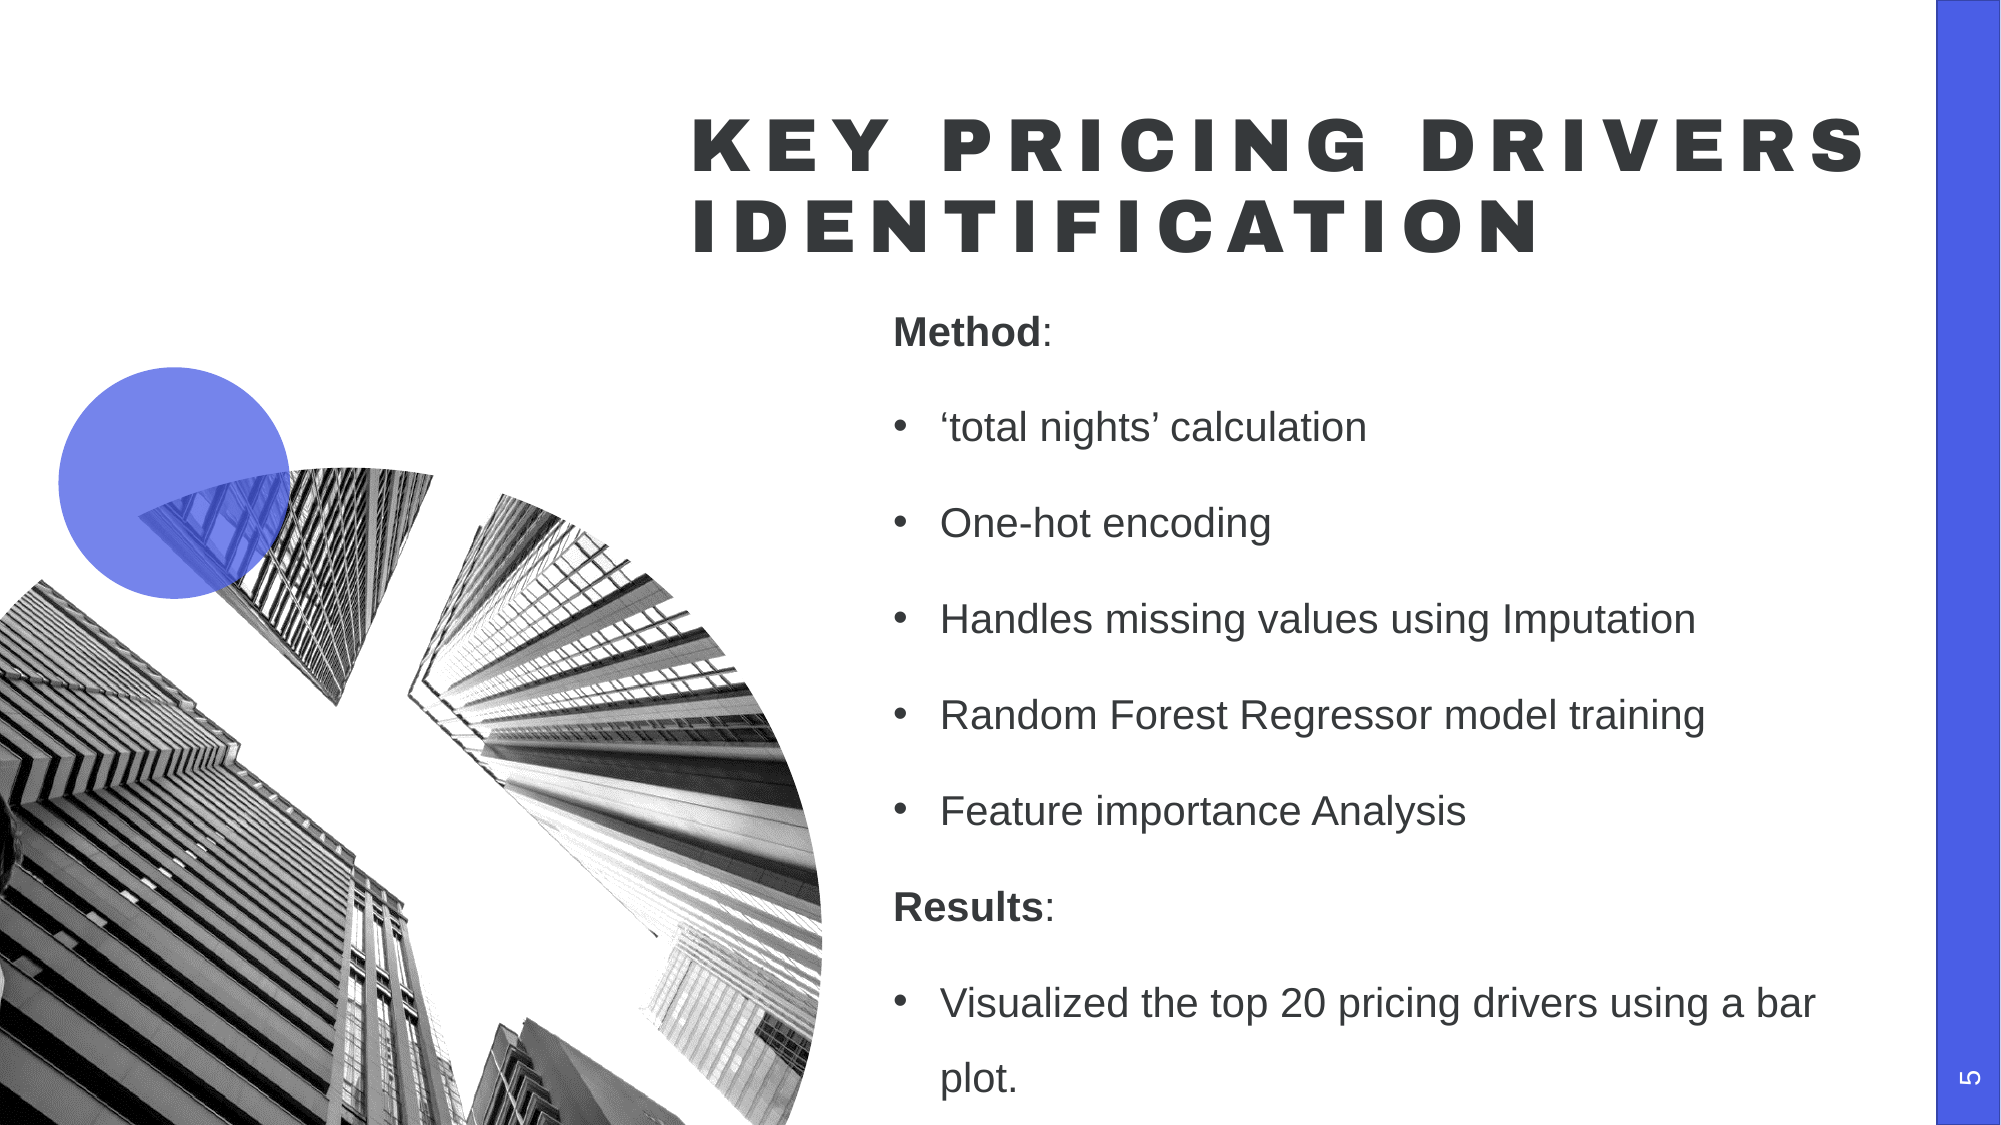

# Key Pricing Drivers Identification
Method:
‘total nights’ calculation
One-hot encoding
Handles missing values using Imputation
Random Forest Regressor model training
Feature importance Analysis
Results:
Visualized the top 20 pricing drivers using a bar plot.
5